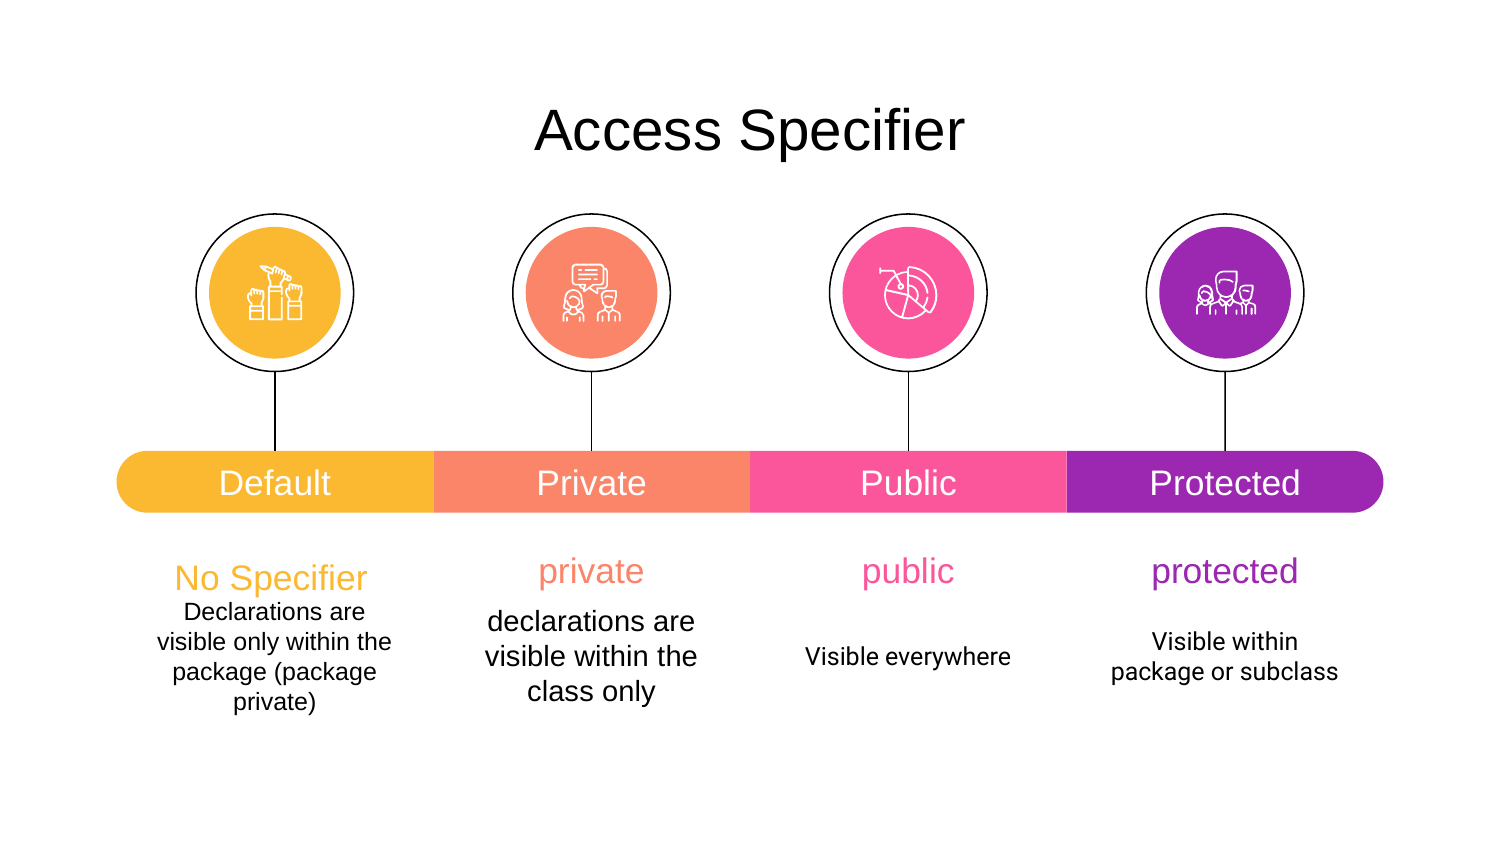

# Access Specifier

Default
Declarations are visible only within the package (package private)

Private
private
declarations are visible within the class only

Public
public
Visible everywhere

Protected
protected
Visible within package or subclass

No Specifier